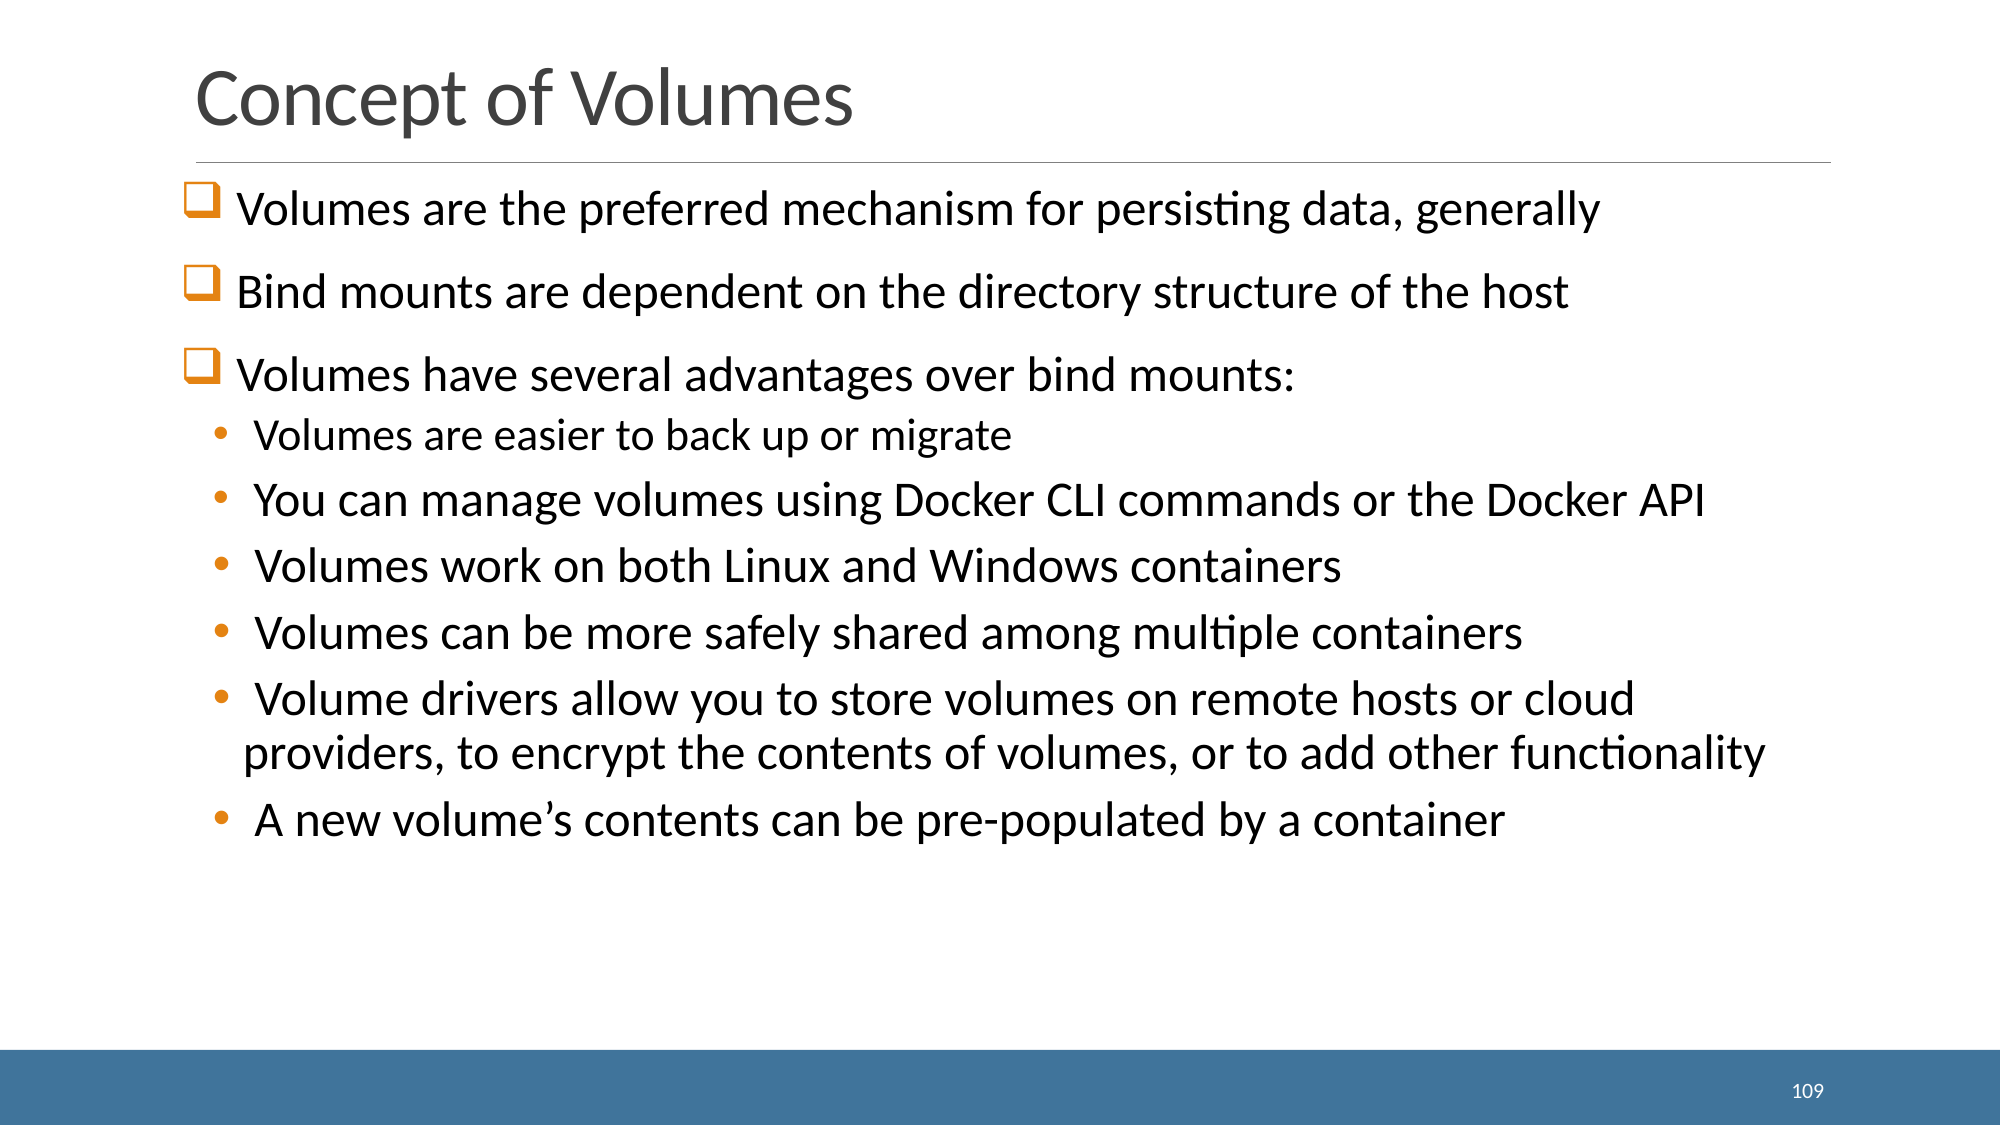

# Concept of Volumes
 Volumes are the preferred mechanism for persisting data, generally
 Bind mounts are dependent on the directory structure of the host
 Volumes have several advantages over bind mounts:
 Volumes are easier to back up or migrate
 You can manage volumes using Docker CLI commands or the Docker API
 Volumes work on both Linux and Windows containers
 Volumes can be more safely shared among multiple containers
 Volume drivers allow you to store volumes on remote hosts or cloud providers, to encrypt the contents of volumes, or to add other functionality
 A new volume’s contents can be pre-populated by a container

109